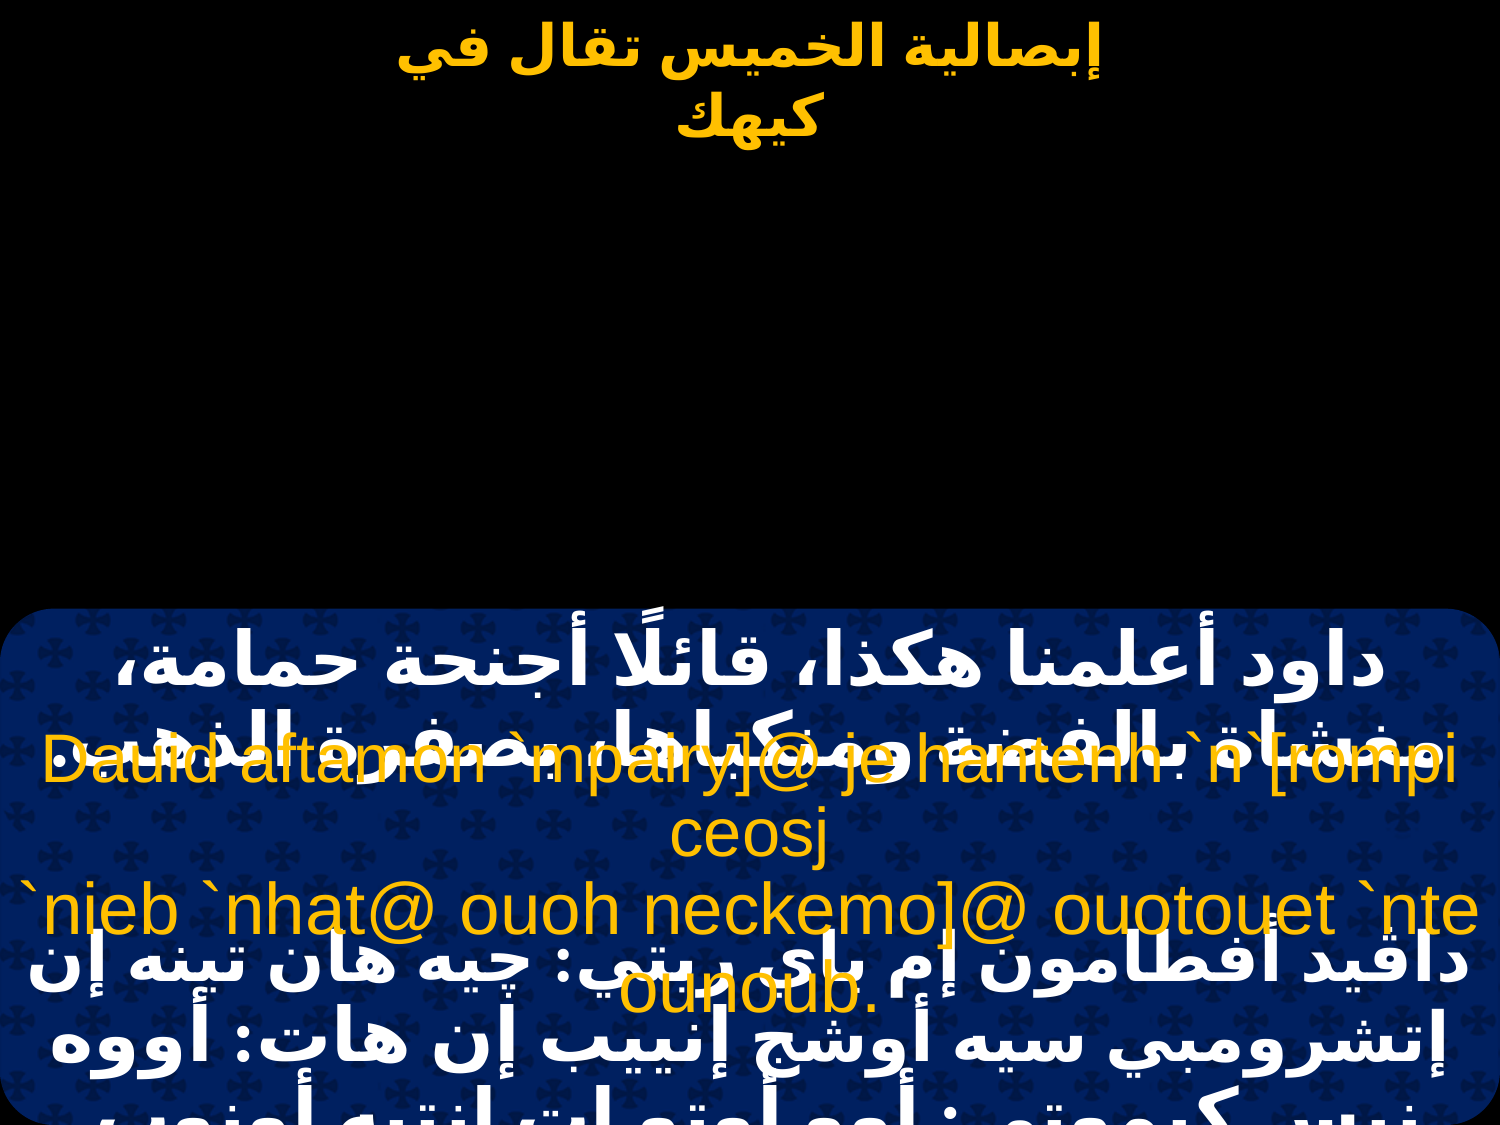

#
داود أعلمنا هكذا، قائلًا أجنحة حمامة، مغشاة بالفضة ومنكباها، بصفرة الذهب.
Dauid aftamon `mpairy]@ je hantenh `n`[rompi ceosj
`nieb `nhat@ ouoh neckemo]@ ouotouet `nte ounoub.
داڤيد أفطامون إم باي ريتي: چيه هان تينه إن إتشرومبي سيه أوشج إنييب إن هات: أووه نيس كيموتي: أوو أوتو إت إنتيه أونوب.